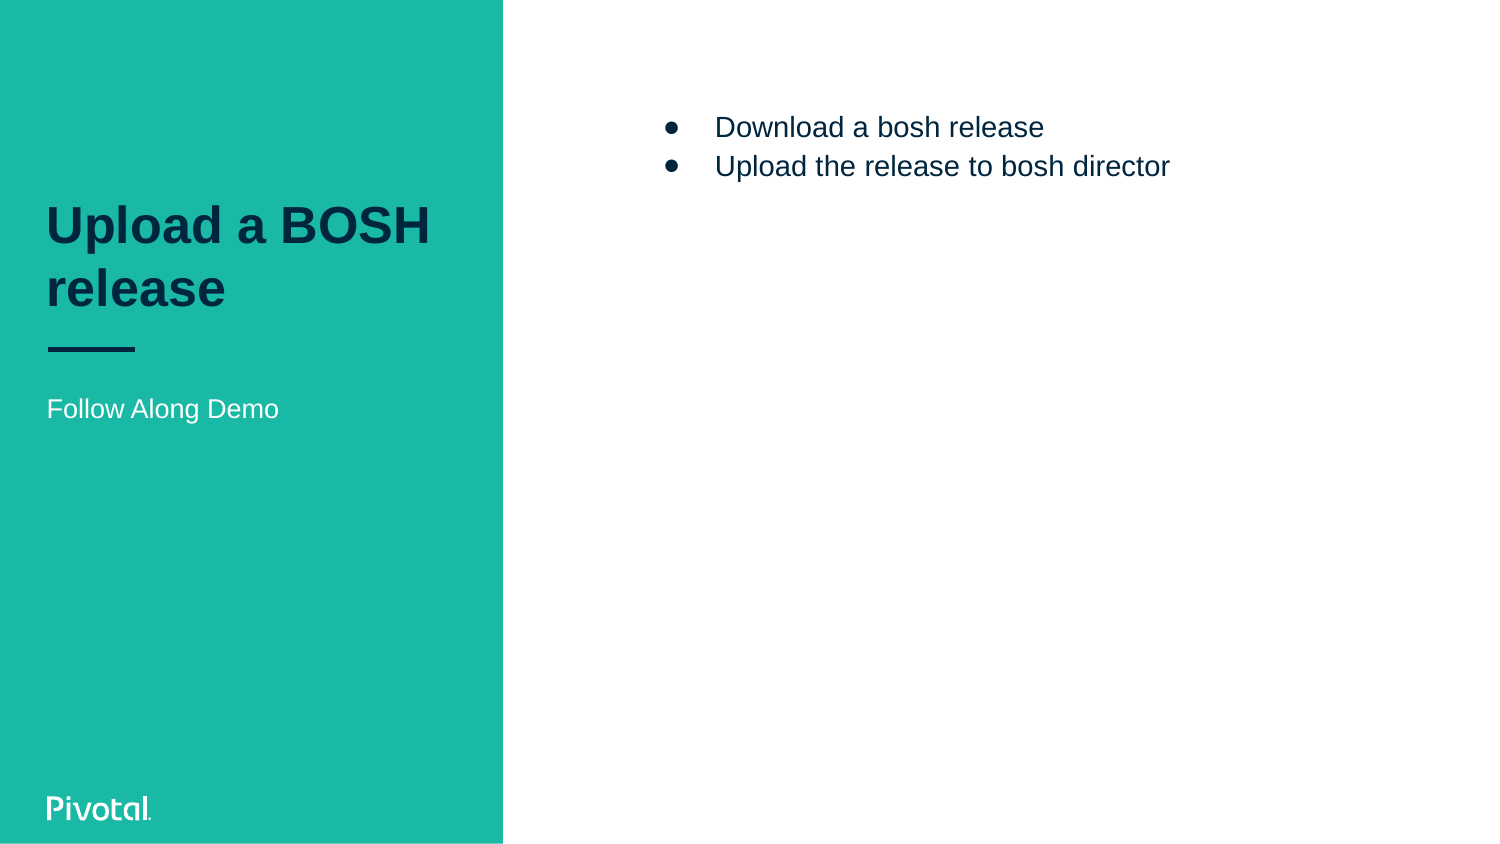

# Upload a BOSH release
Download a bosh release
Upload the release to bosh director
Follow Along Demo